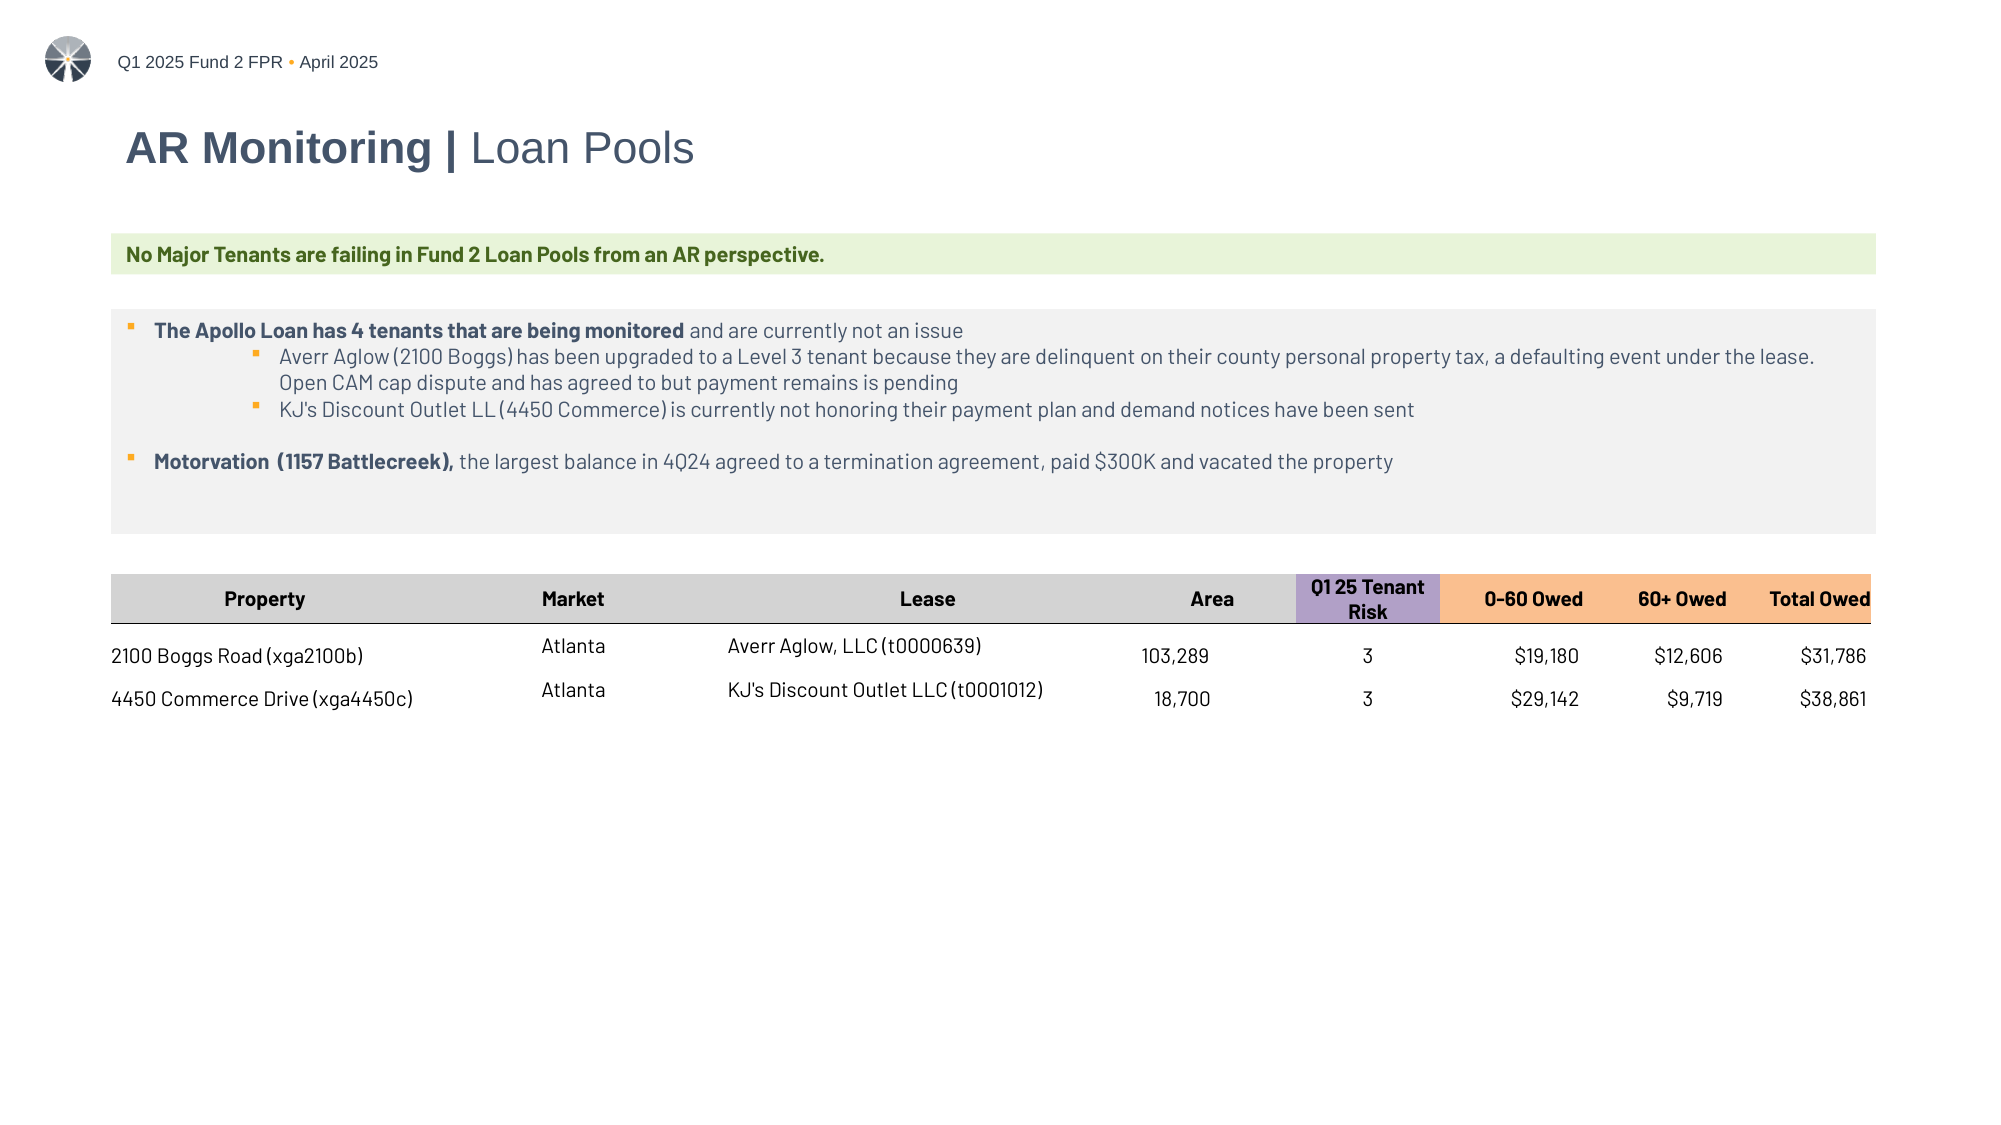

# AR Monitoring | Loan Pools
No Major Tenants are failing in Fund 2 Loan Pools from an AR perspective.
The Apollo Loan has 4 tenants that are being monitored and are currently not an issue
Averr Aglow (2100 Boggs) has been upgraded to a Level 3 tenant because they are delinquent on their county personal property tax, a defaulting event under the lease.  Open CAM cap dispute and has agreed to but payment remains is pending
KJ's Discount Outlet LL (4450 Commerce) is currently not honoring their payment plan and demand notices have been sent

Motorvation  (1157 Battlecreek), the largest balance in 4Q24 agreed to a termination agreement, paid $300K and vacated the property

| Property | Market | Lease | Area | Q1 25 Tenant Risk | 0-60 Owed | 60+ Owed | Total Owed |
| --- | --- | --- | --- | --- | --- | --- | --- |
| 2100 Boggs Road (xga2100b) | Atlanta | Averr Aglow, LLC (t0000639) | 103,289 | 3 | $19,180 | $12,606 | $31,786 |
| 4450 Commerce Drive (xga4450c) | Atlanta | KJ's Discount Outlet LLC (t0001012) | 18,700 | 3 | $29,142 | $9,719 | $38,861 |
|  |  |  |  |  |  |  |  |